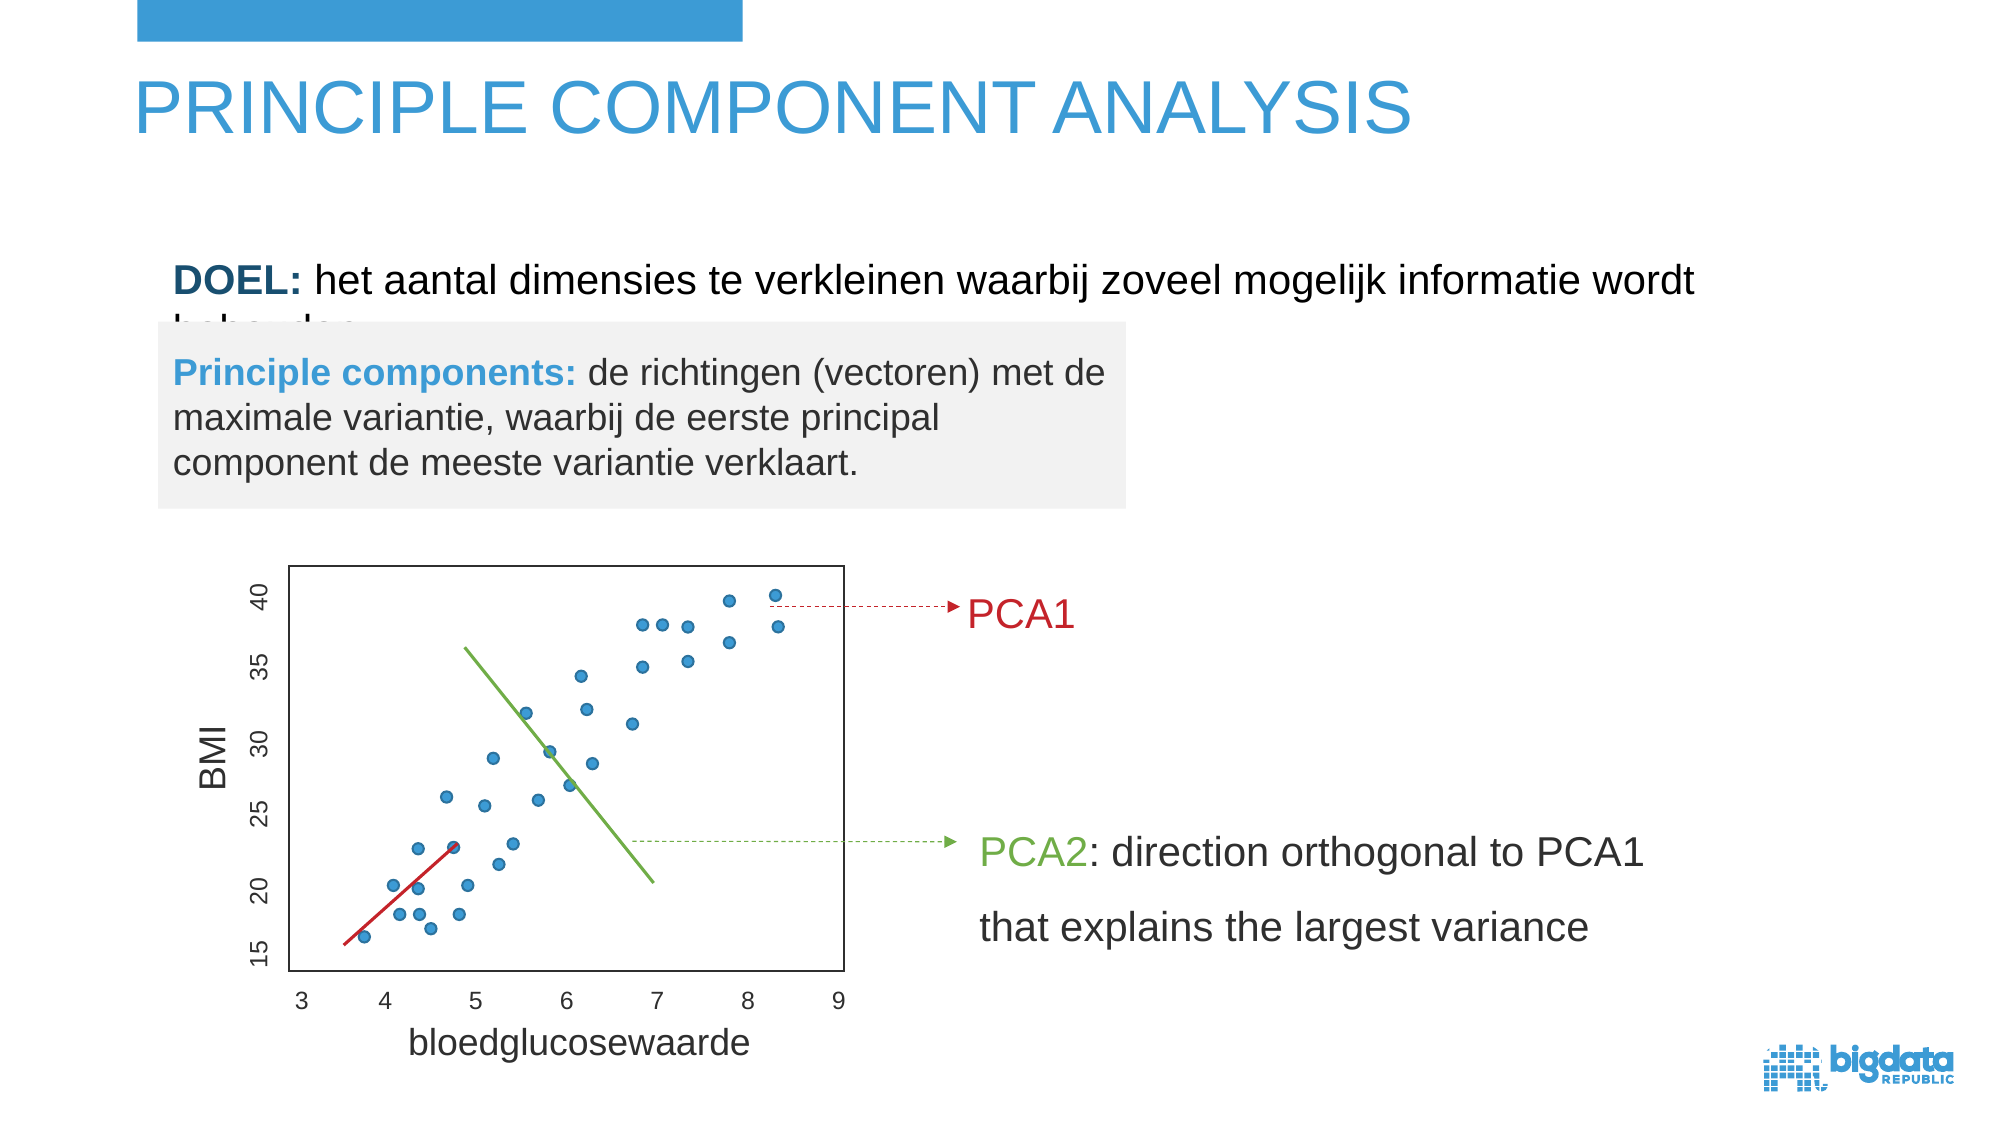

# Principle component analysis
DOEL: het aantal dimensies te verkleinen waarbij zoveel mogelijk informatie wordt behouden.
Principle components: de richtingen (vectoren) met de maximale variantie, waarbij de eerste principal component de meeste variantie verklaart.
PCA1

BMI
15     20       25      30       35      40
3          4           5           6           7           8           9
bloedglucosewaarde
PCA2: direction orthogonal to PCA1 that explains the largest variance